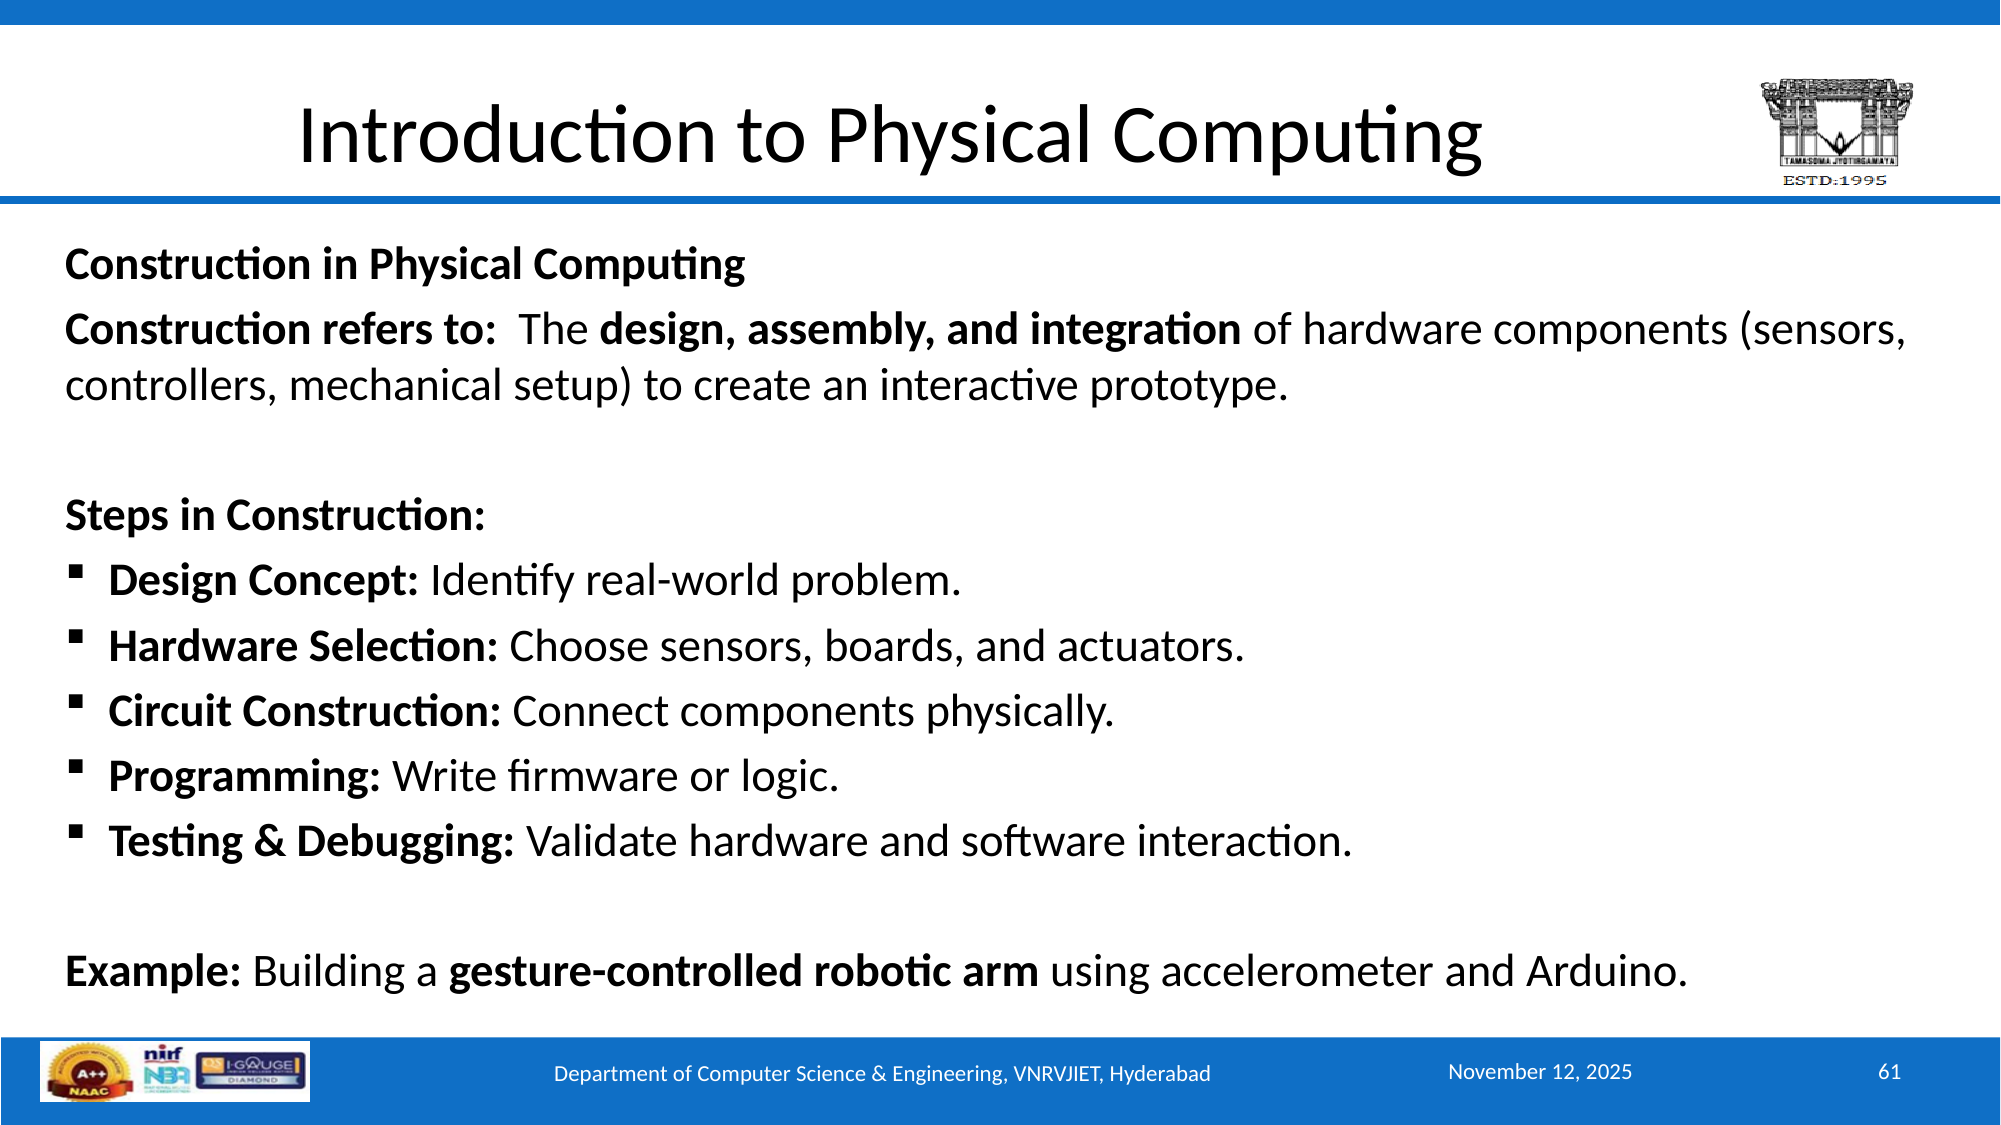

# Introduction to Physical Computing
Construction in Physical Computing
Construction refers to:  The design, assembly, and integration of hardware components (sensors, controllers, mechanical setup) to create an interactive prototype.

Steps in Construction:
Design Concept: Identify real-world problem.
Hardware Selection: Choose sensors, boards, and actuators.
Circuit Construction: Connect components physically.
Programming: Write firmware or logic.
Testing & Debugging: Validate hardware and software interaction.

Example: Building a gesture-controlled robotic arm using accelerometer and Arduino.

November 12, 2025
61
Department of Computer Science & Engineering, VNRVJIET, Hyderabad